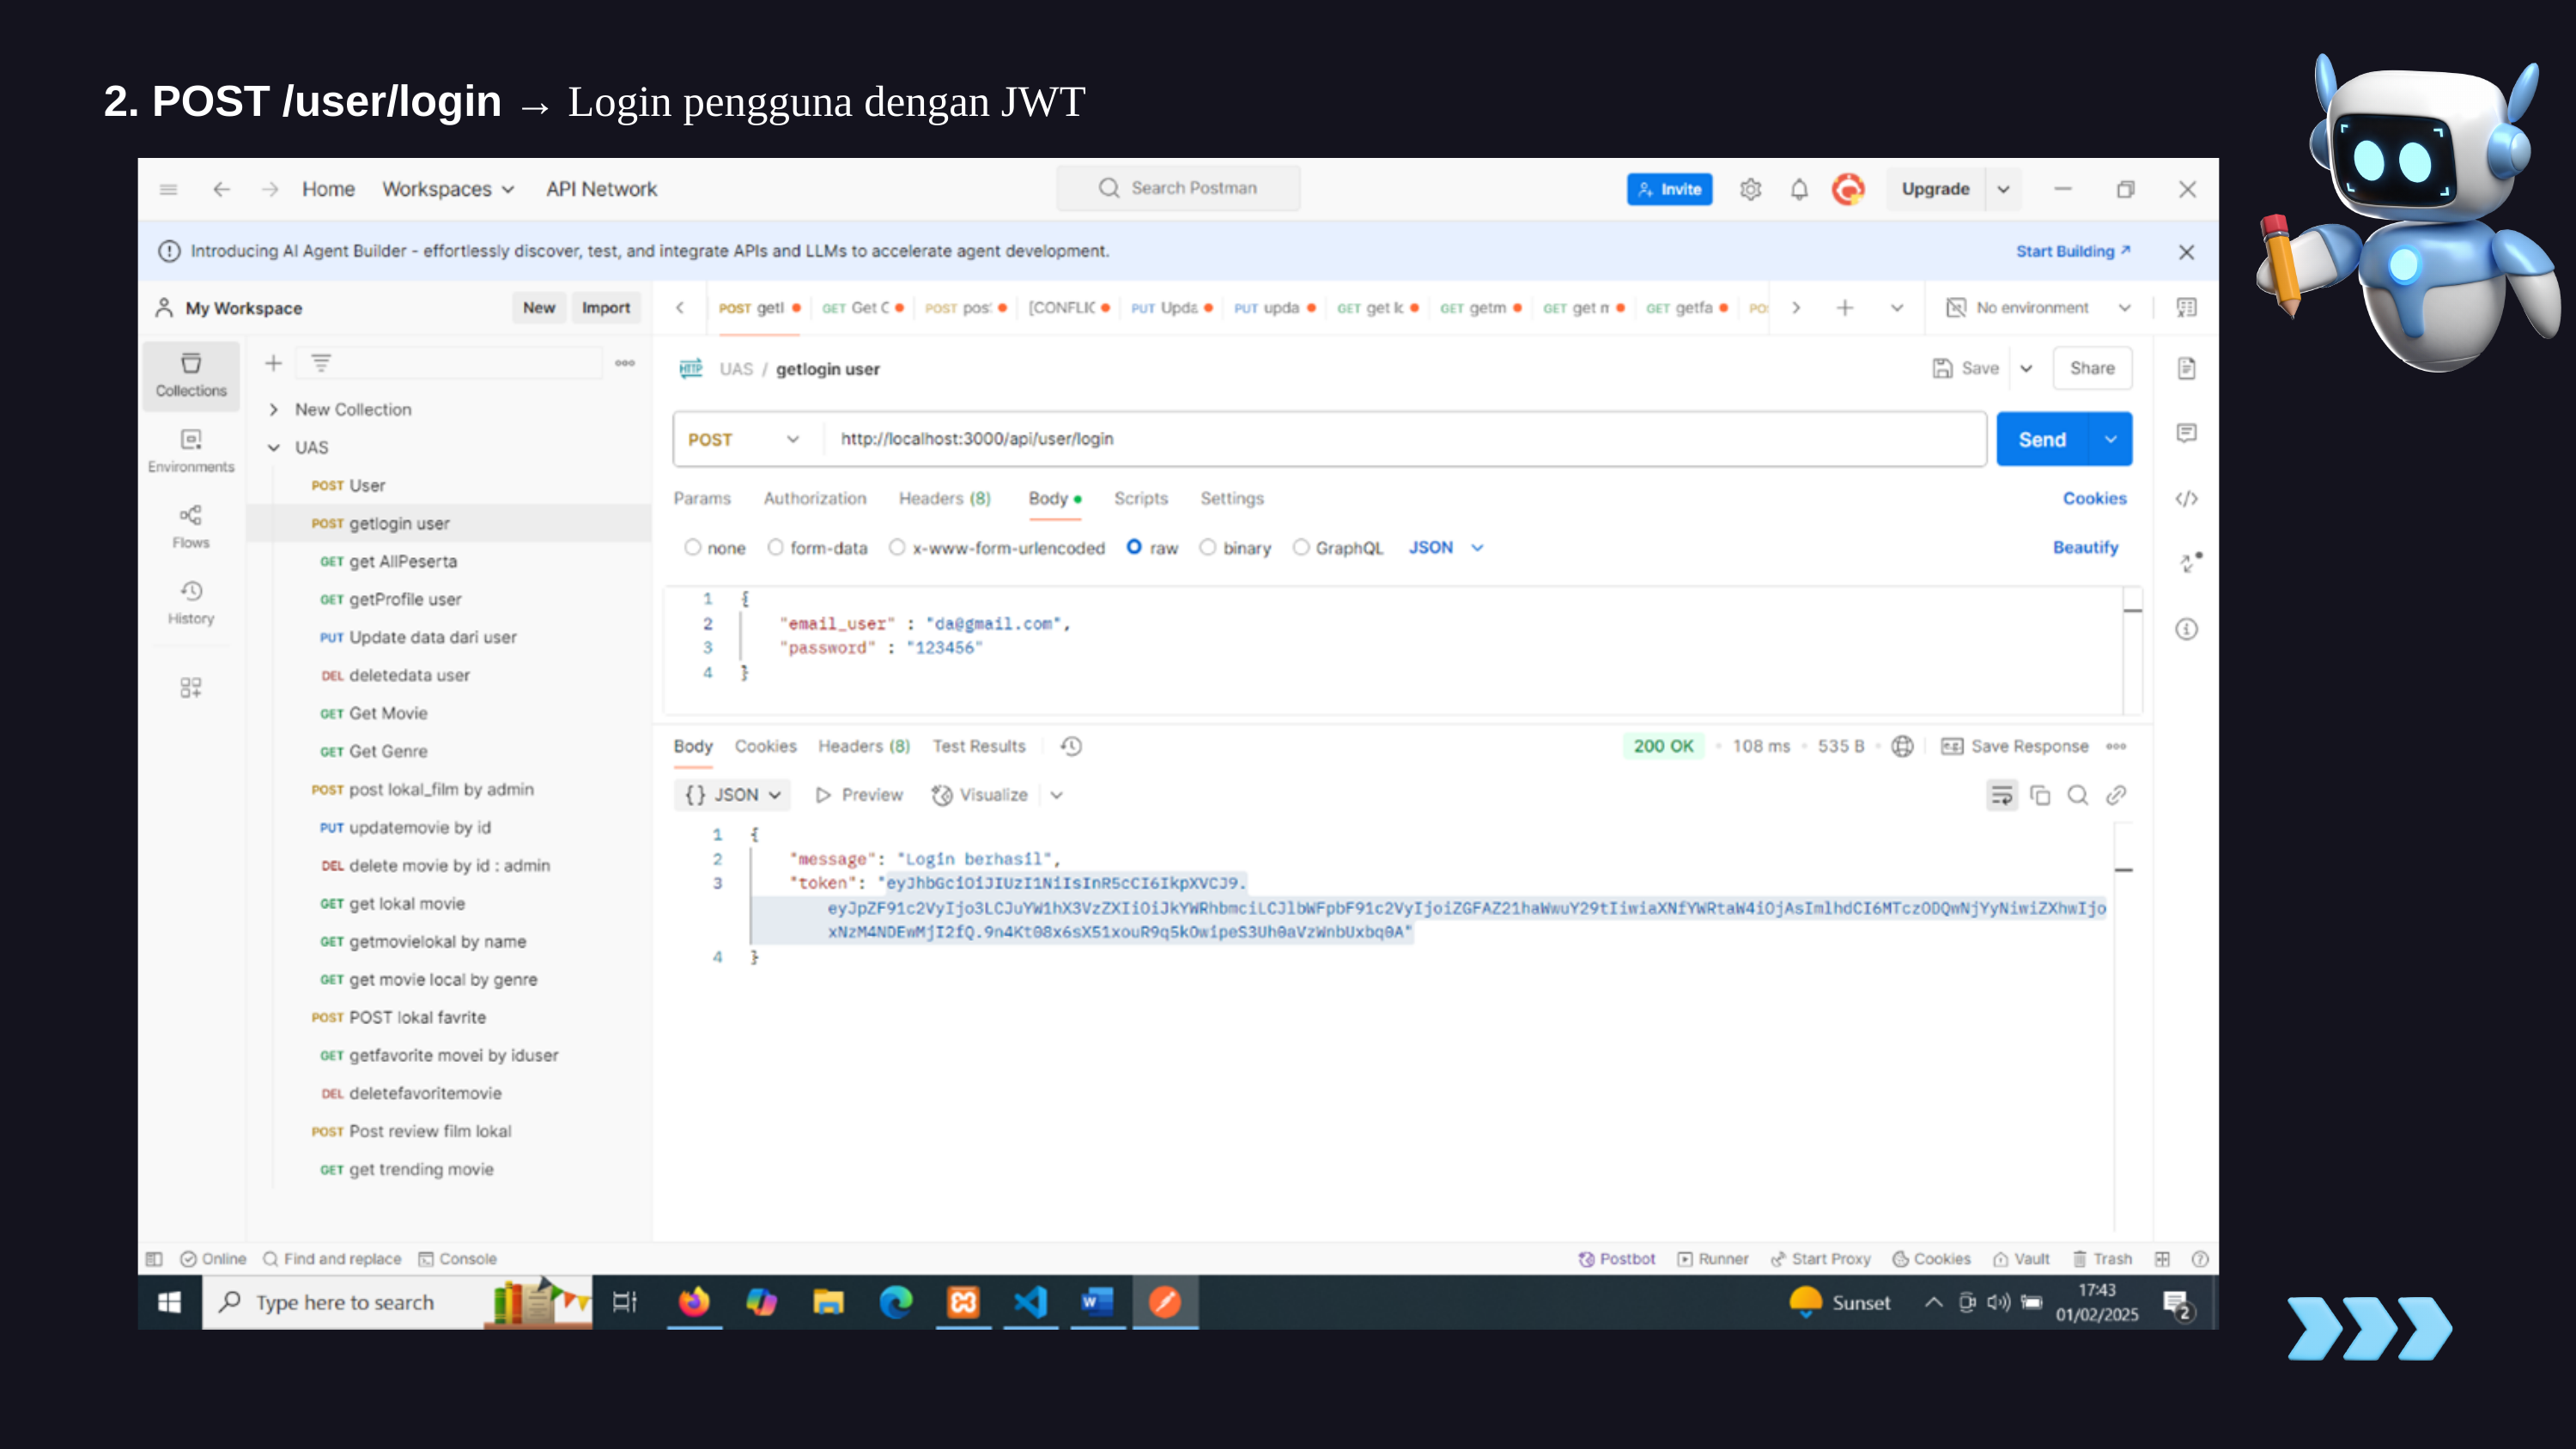

2. POST /user/login → Login pengguna dengan JWT